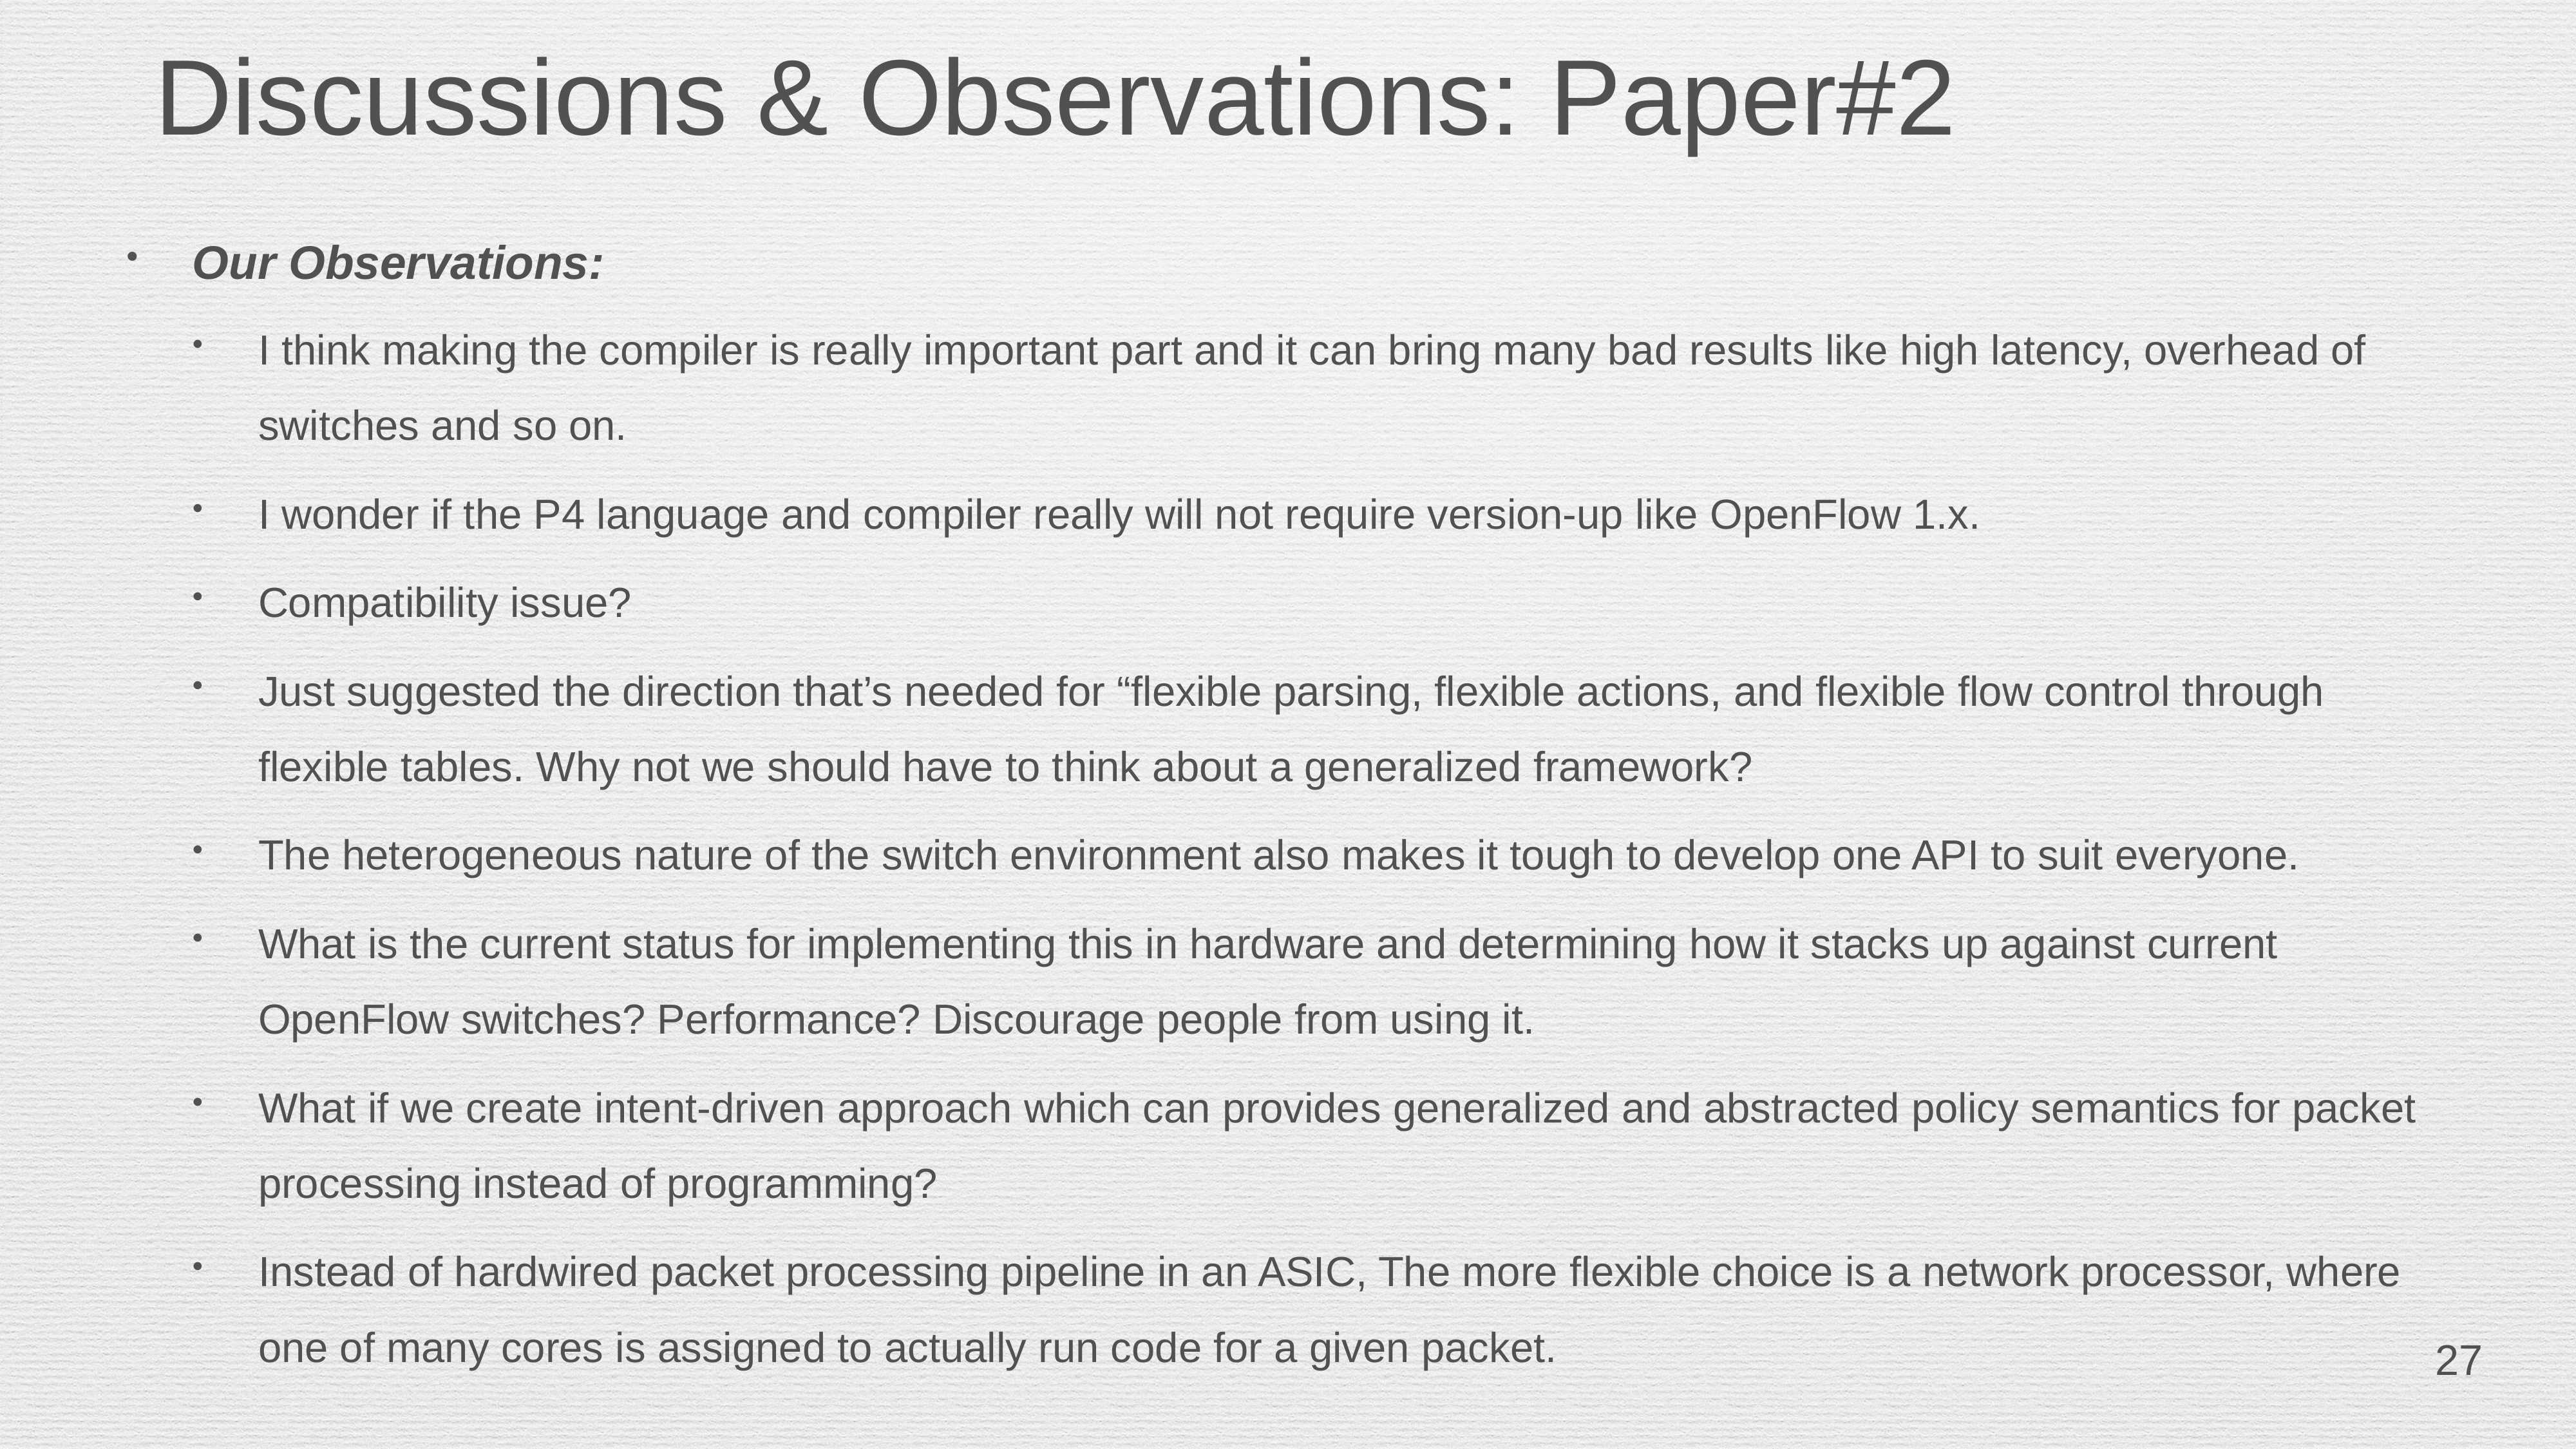

# Discussions & Observations: Paper#2
Our Observations:
I think making the compiler is really important part and it can bring many bad results like high latency, overhead of switches and so on.
I wonder if the P4 language and compiler really will not require version-up like OpenFlow 1.x.
Compatibility issue?
Just suggested the direction that’s needed for “flexible parsing, flexible actions, and flexible flow control through flexible tables. Why not we should have to think about a generalized framework?
The heterogeneous nature of the switch environment also makes it tough to develop one API to suit everyone.
What is the current status for implementing this in hardware and determining how it stacks up against current OpenFlow switches? Performance? Discourage people from using it.
What if we create intent-driven approach which can provides generalized and abstracted policy semantics for packet processing instead of programming?
Instead of hardwired packet processing pipeline in an ASIC, The more flexible choice is a network processor, where one of many cores is assigned to actually run code for a given packet.
27